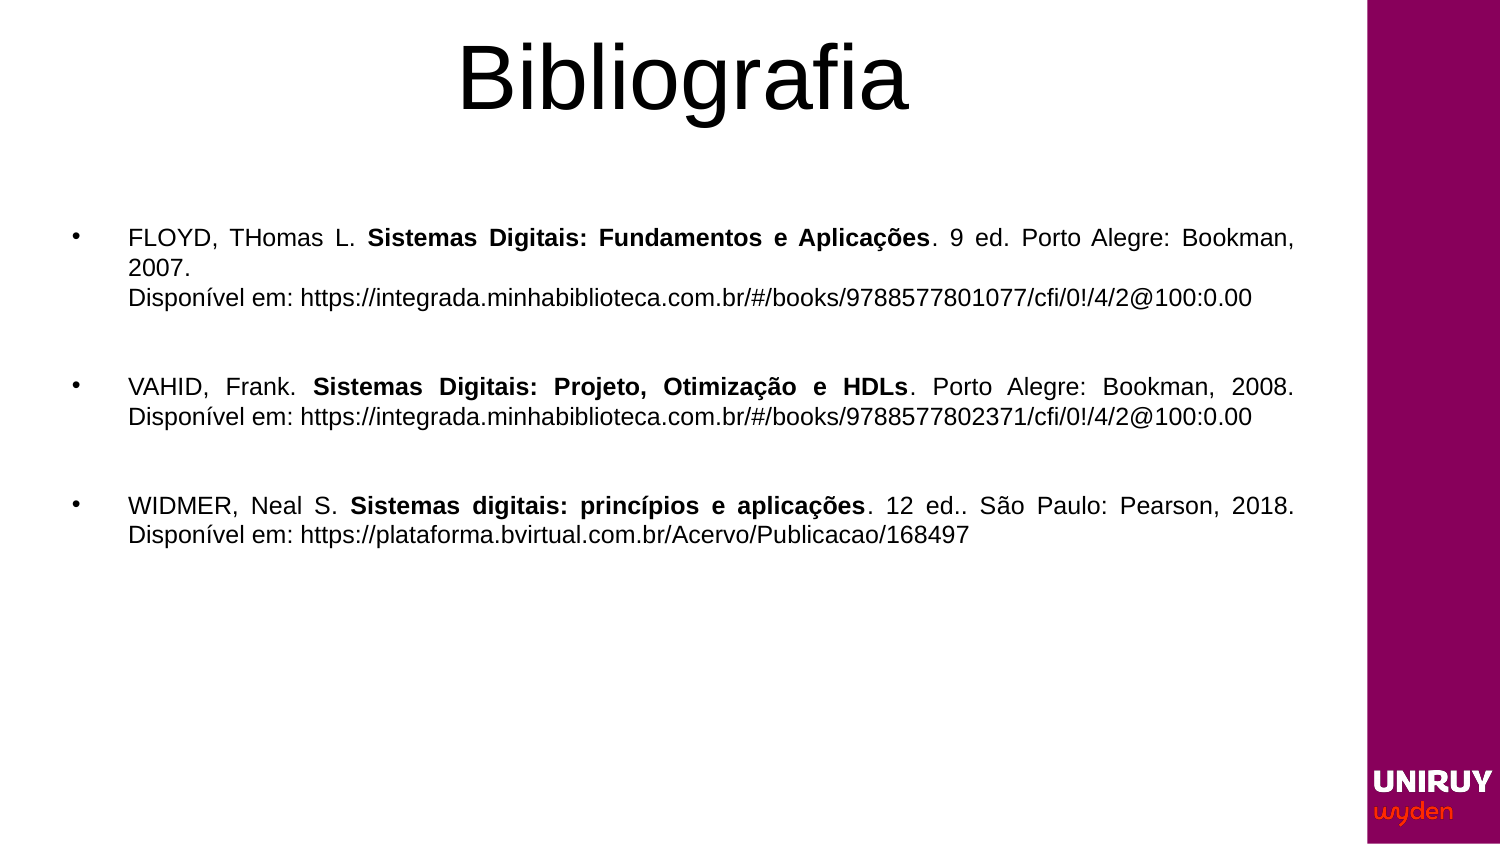

# Bibliografia
FLOYD, THomas L. Sistemas Digitais: Fundamentos e Aplicações. 9 ed. Porto Alegre: Bookman, 2007.
Disponível em: https://integrada.minhabiblioteca.com.br/#/books/9788577801077/cfi/0!/4/2@100:0.00

VAHID, Frank. Sistemas Digitais: Projeto, Otimização e HDLs. Porto Alegre: Bookman, 2008. Disponível em: https://integrada.minhabiblioteca.com.br/#/books/9788577802371/cfi/0!/4/2@100:0.00

WIDMER, Neal S. Sistemas digitais: princípios e aplicações. 12 ed.. São Paulo: Pearson, 2018. Disponível em: https://plataforma.bvirtual.com.br/Acervo/Publicacao/168497